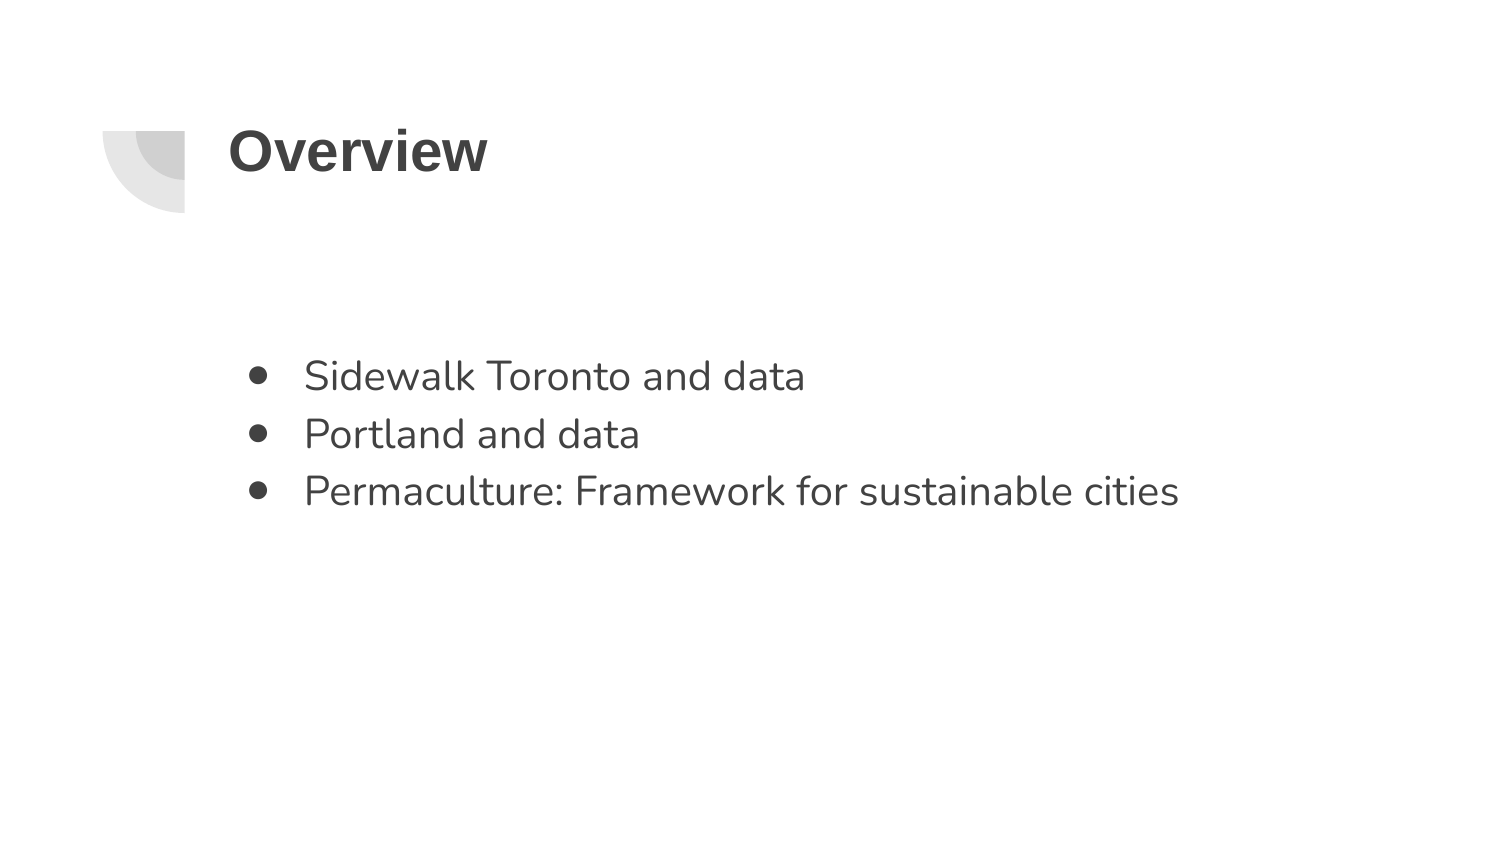

# Overview
Sidewalk Toronto and data
Portland and data
Permaculture: Framework for sustainable cities